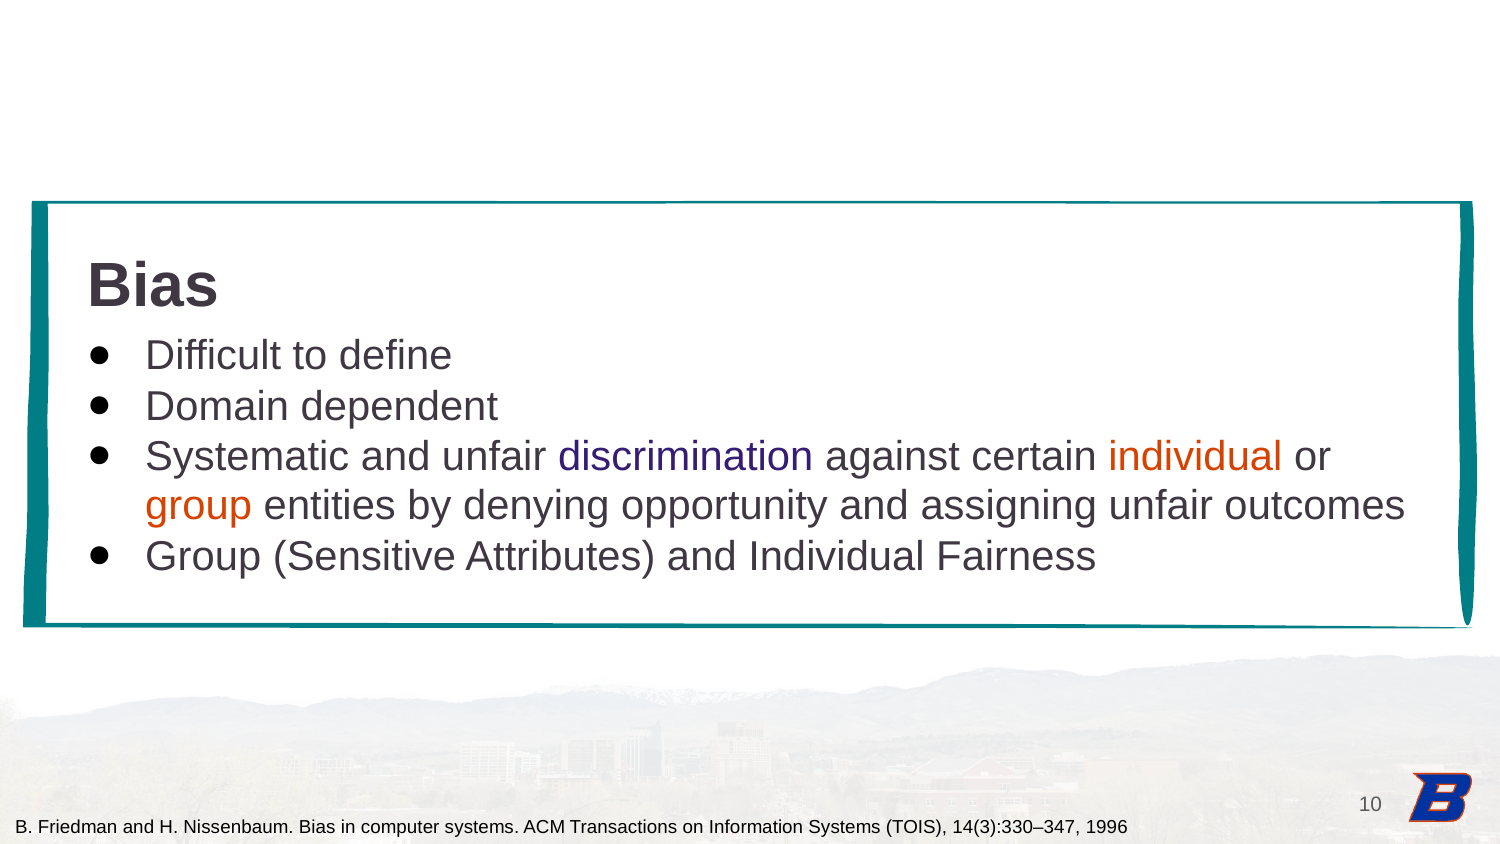

Bias
Difficult to define
Domain dependent
Systematic and unfair discrimination against certain individual or group entities by denying opportunity and assigning unfair outcomes
Group (Sensitive Attributes) and Individual Fairness
10
B. Friedman and H. Nissenbaum. Bias in computer systems. ACM Transactions on Information Systems (TOIS), 14(3):330–347, 1996